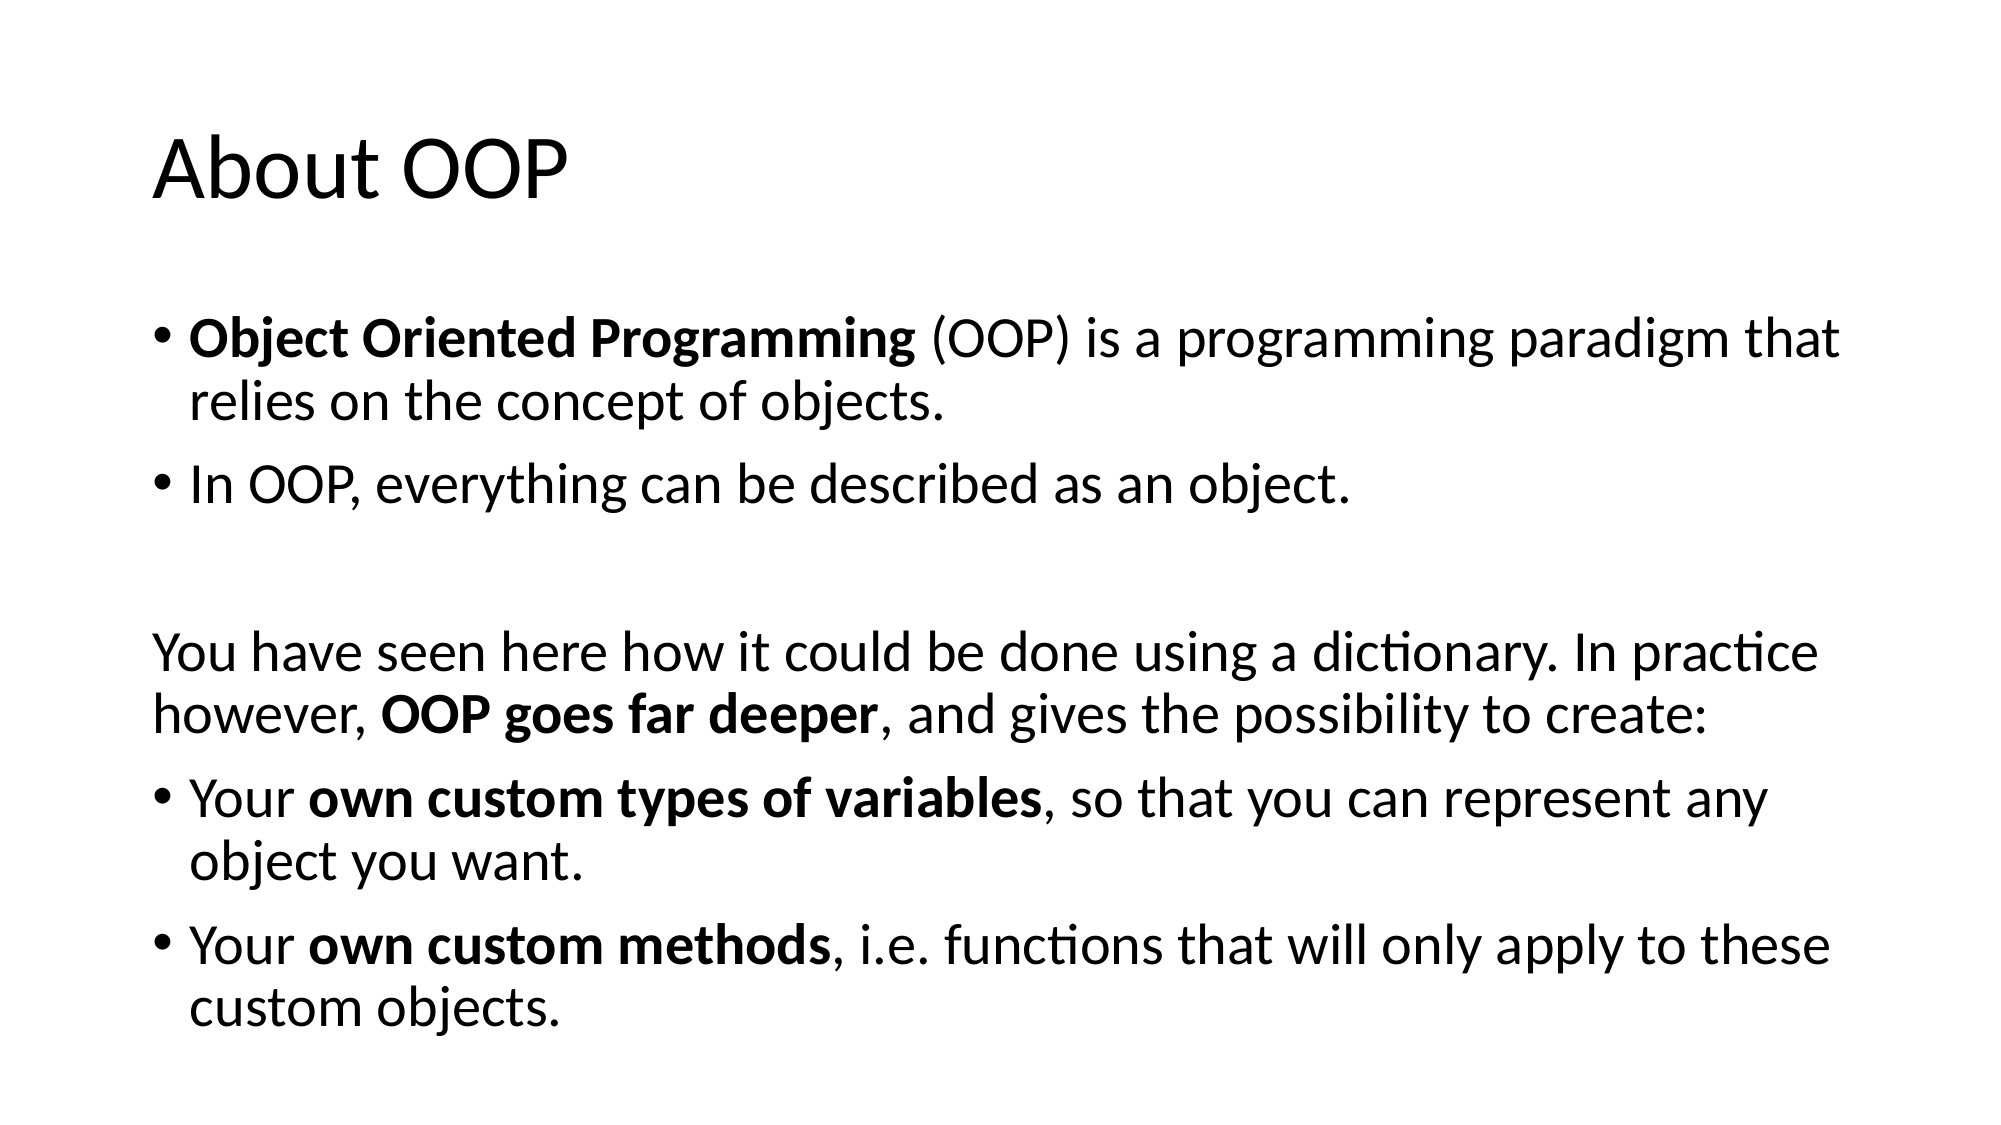

# About OOP
Object Oriented Programming (OOP) is a programming paradigm that relies on the concept of objects.
In OOP, everything can be described as an object.

You have seen here how it could be done using a dictionary. In practice however, OOP goes far deeper, and gives the possibility to create:
Your own custom types of variables, so that you can represent any object you want.
Your own custom methods, i.e. functions that will only apply to these custom objects.